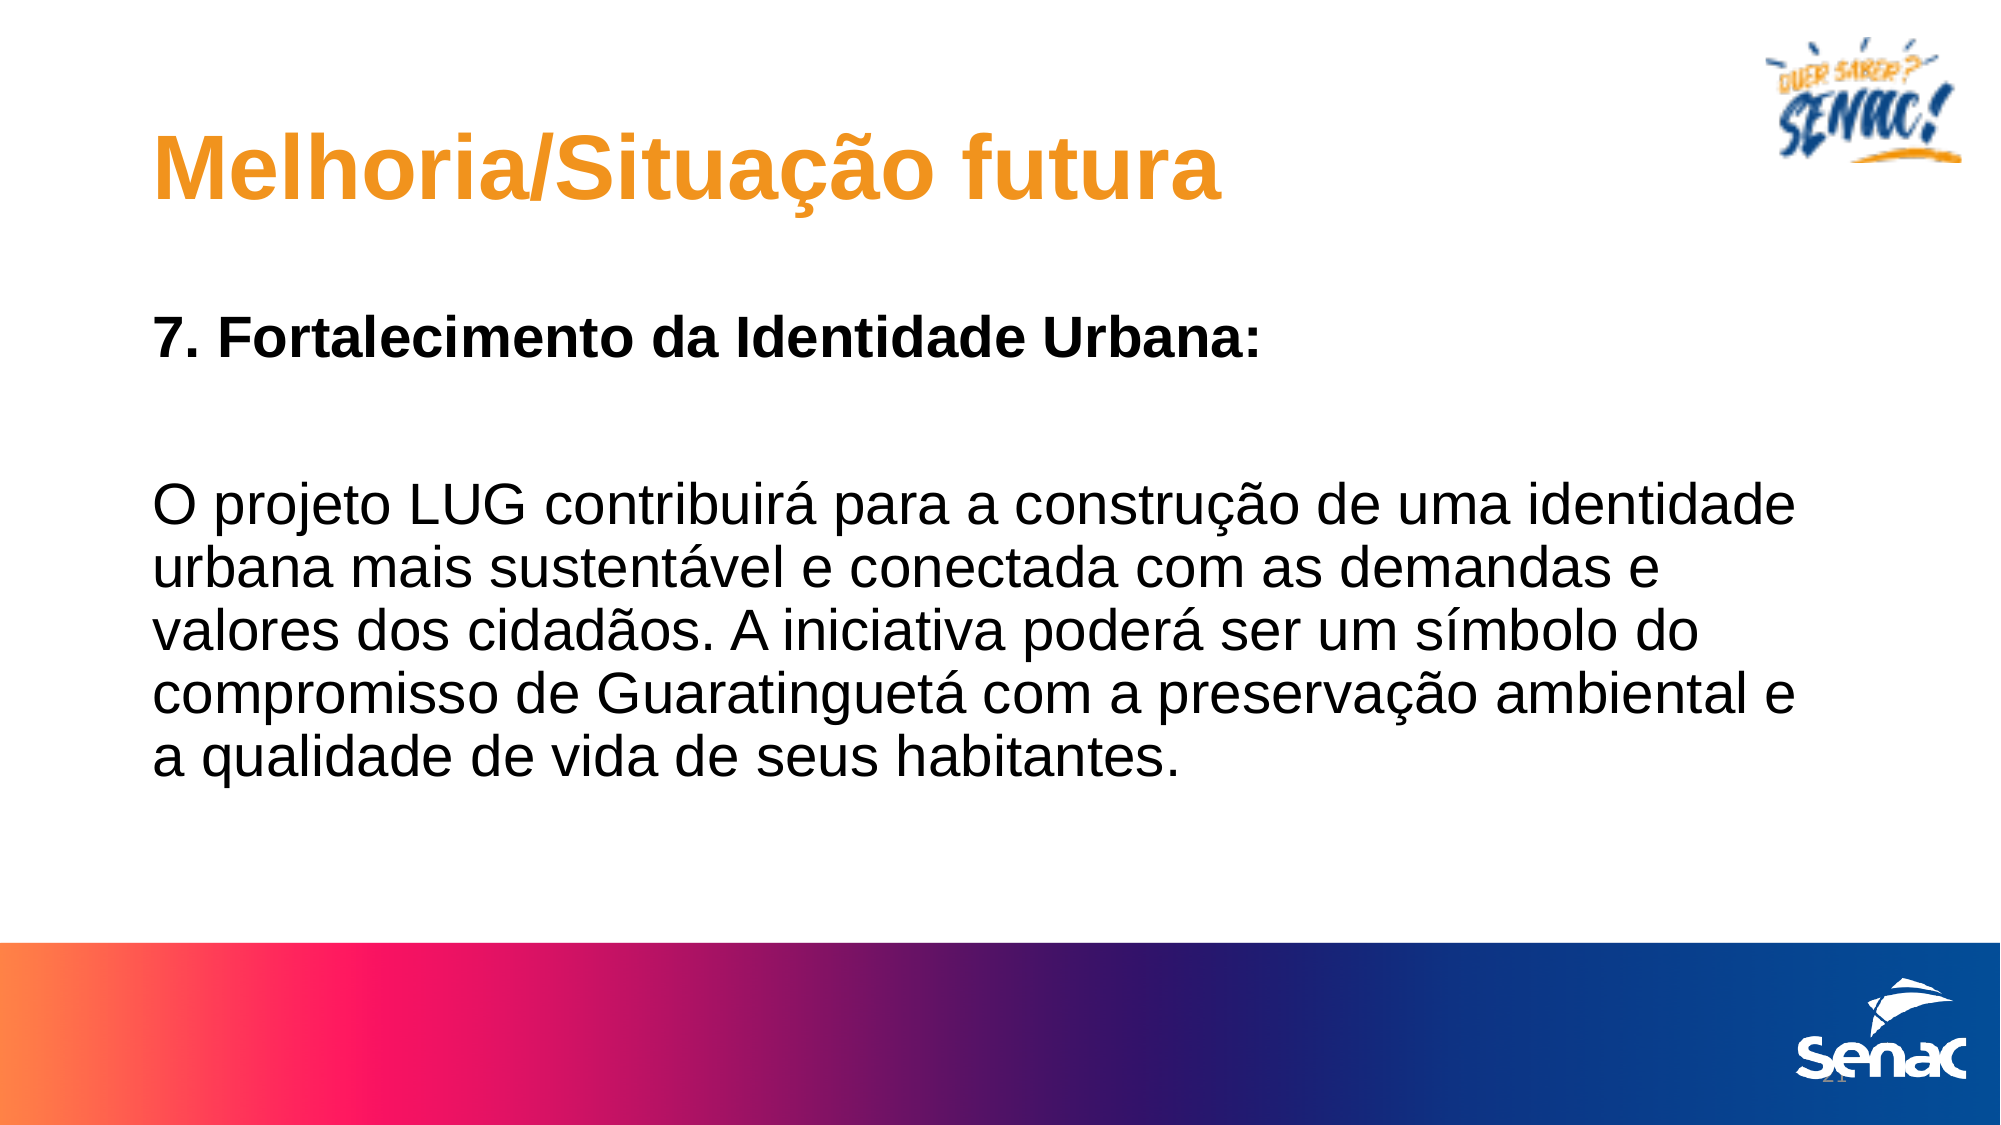

# Melhoria/Situação futura
7. Fortalecimento da Identidade Urbana:

O projeto LUG contribuirá para a construção de uma identidade urbana mais sustentável e conectada com as demandas e valores dos cidadãos. A iniciativa poderá ser um símbolo do compromisso de Guaratinguetá com a preservação ambiental e a qualidade de vida de seus habitantes.
21